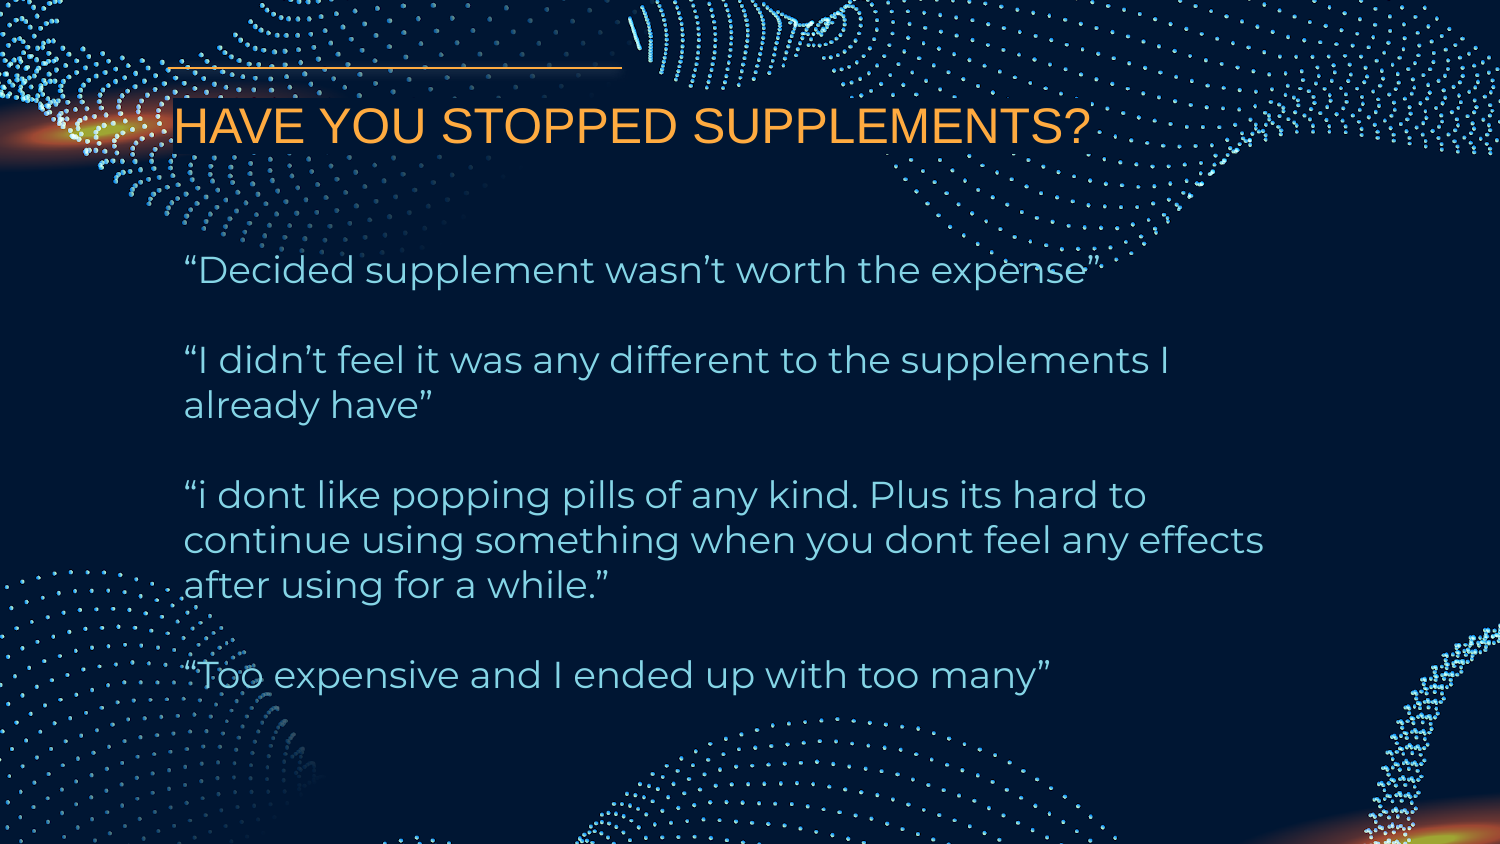

HAVE YOU STOPPED SUPPLEMENTS?
“Decided supplement wasn’t worth the expense”

“I didn’t feel it was any different to the supplements I already have”

“i dont like popping pills of any kind. Plus its hard to continue using something when you dont feel any effects after using for a while.”

“Too expensive and I ended up with too many”